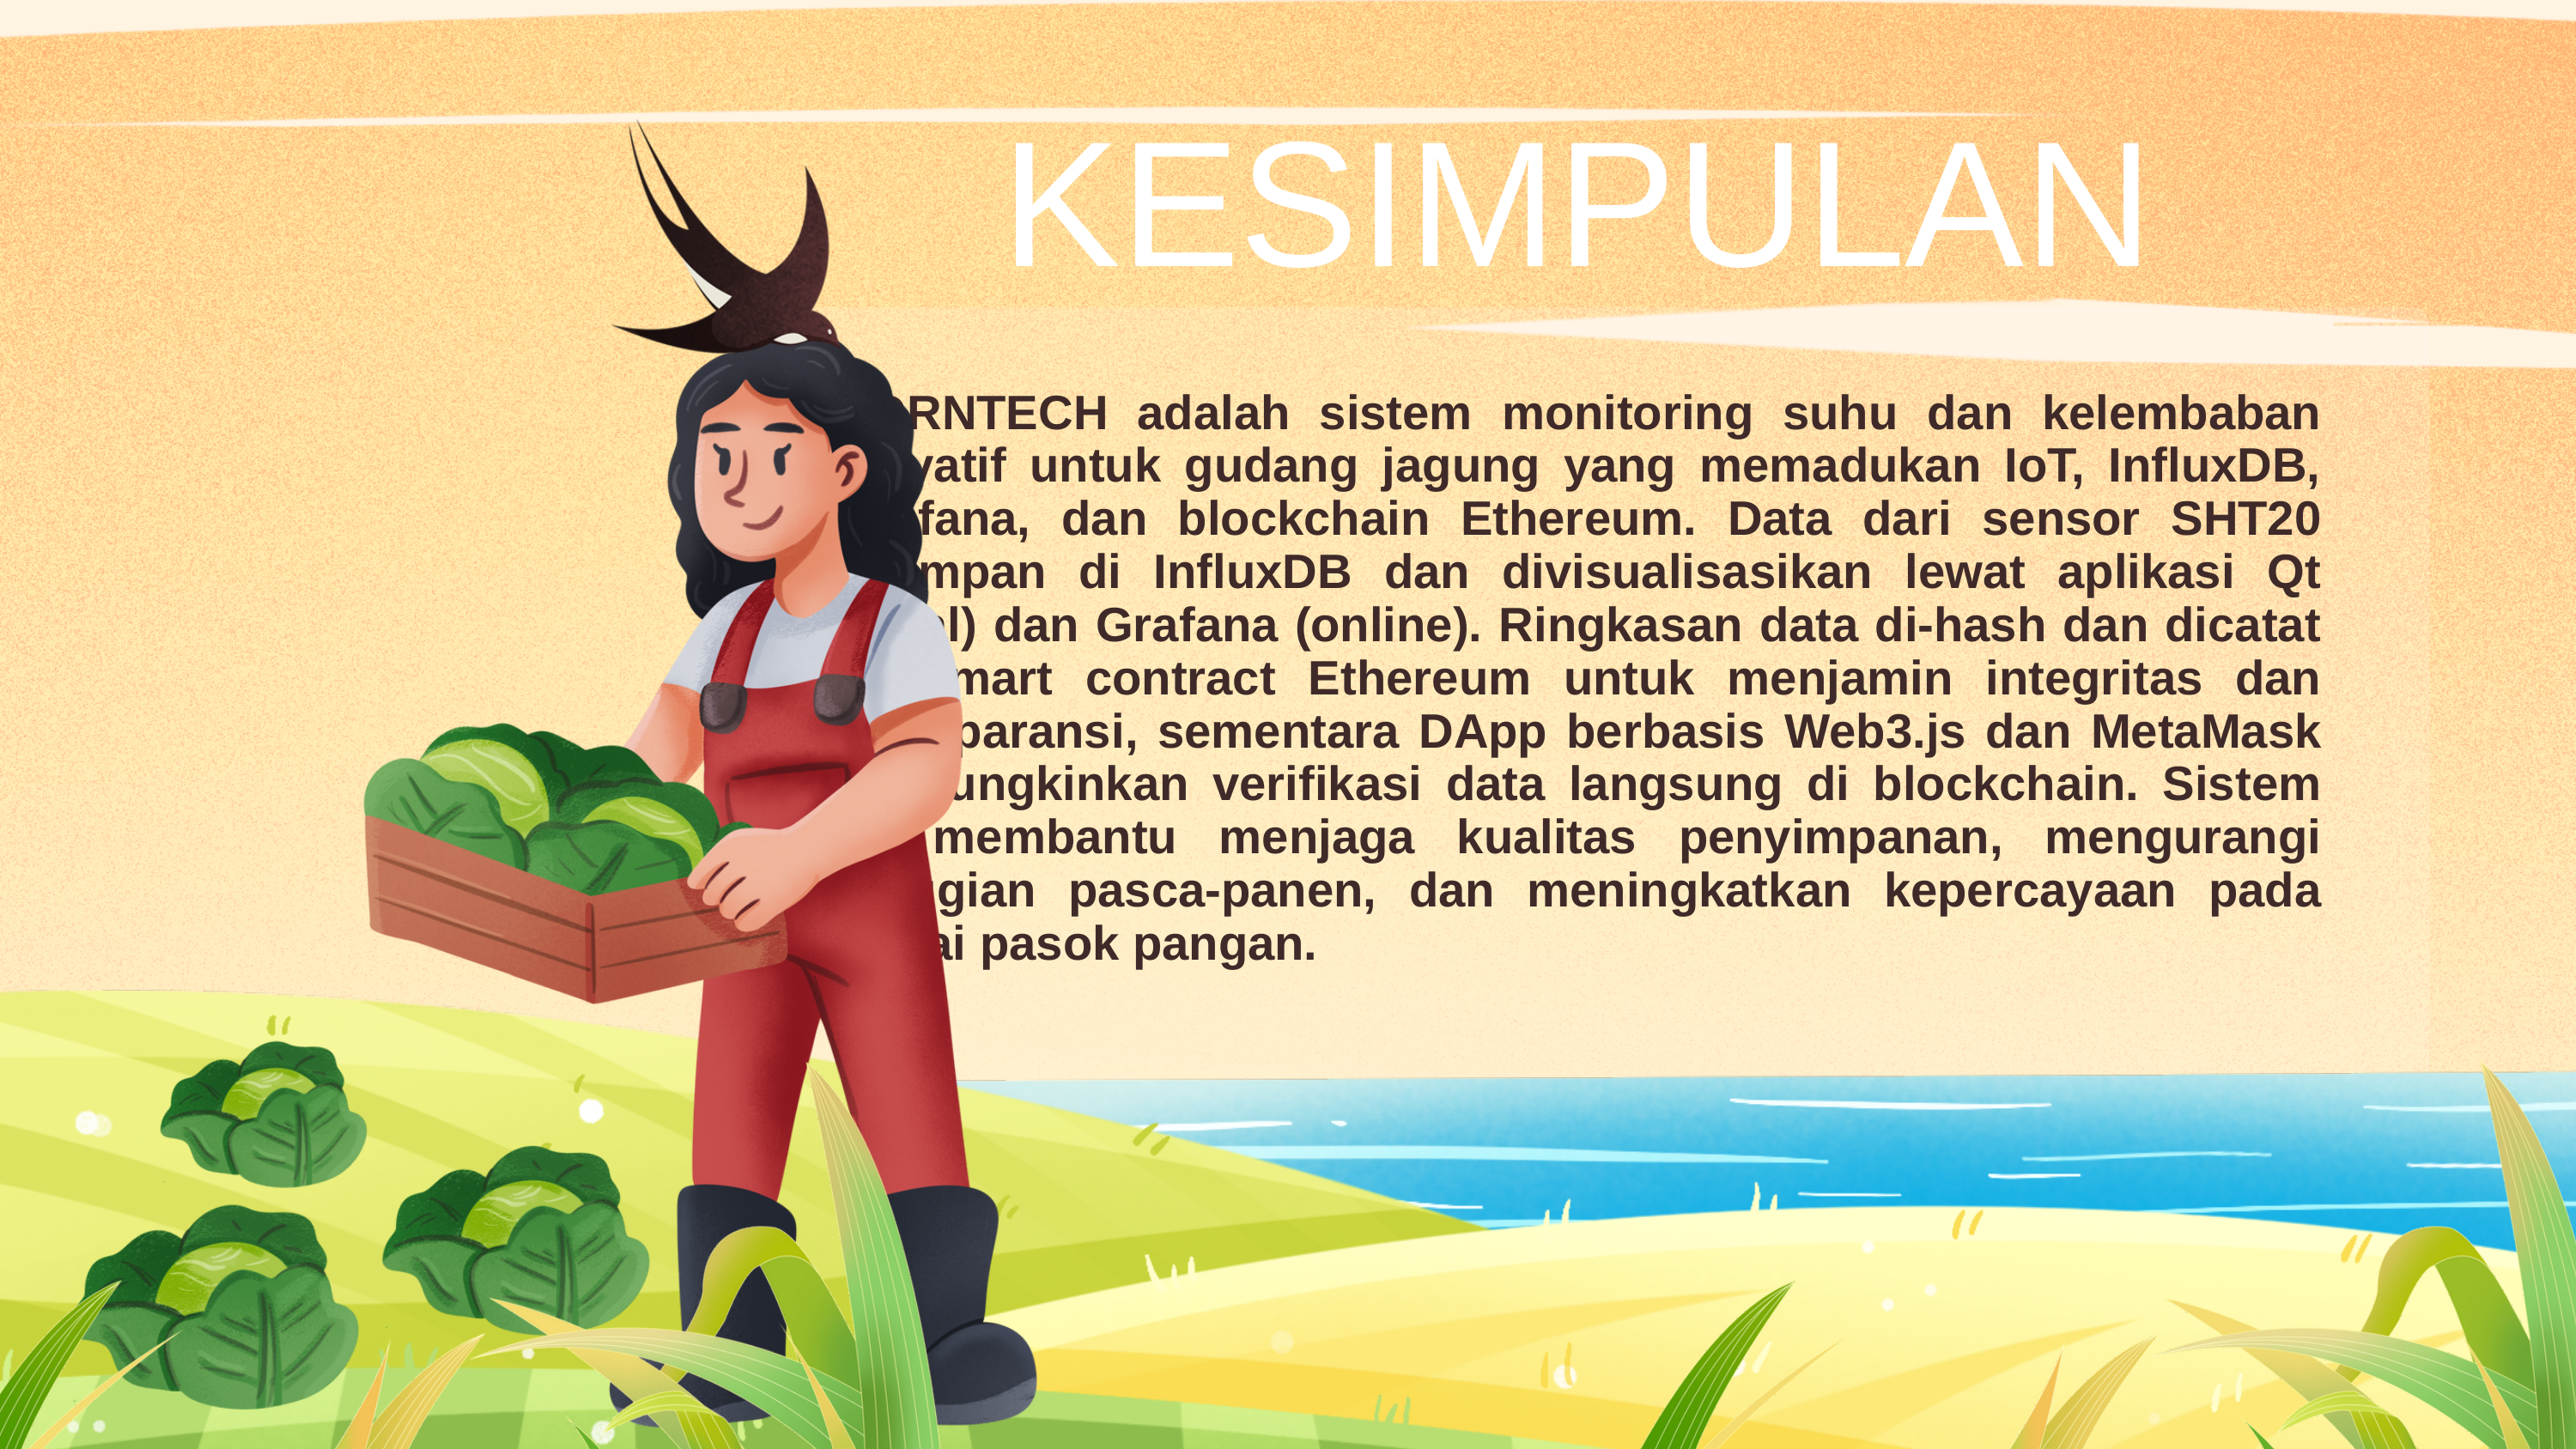

KESIMPULAN

CORNTECH adalah sistem monitoring suhu dan kelembaban inovatif untuk gudang jagung yang memadukan IoT, InfluxDB, Grafana, dan blockchain Ethereum. Data dari sensor SHT20 disimpan di InfluxDB dan divisualisasikan lewat aplikasi Qt (lokal) dan Grafana (online). Ringkasan data di-hash dan dicatat ke smart contract Ethereum untuk menjamin integritas dan transparansi, sementara DApp berbasis Web3.js dan MetaMask memungkinkan verifikasi data langsung di blockchain. Sistem ini membantu menjaga kualitas penyimpanan, mengurangi kerugian pasca-panen, dan meningkatkan kepercayaan pada rantai pasok pangan.